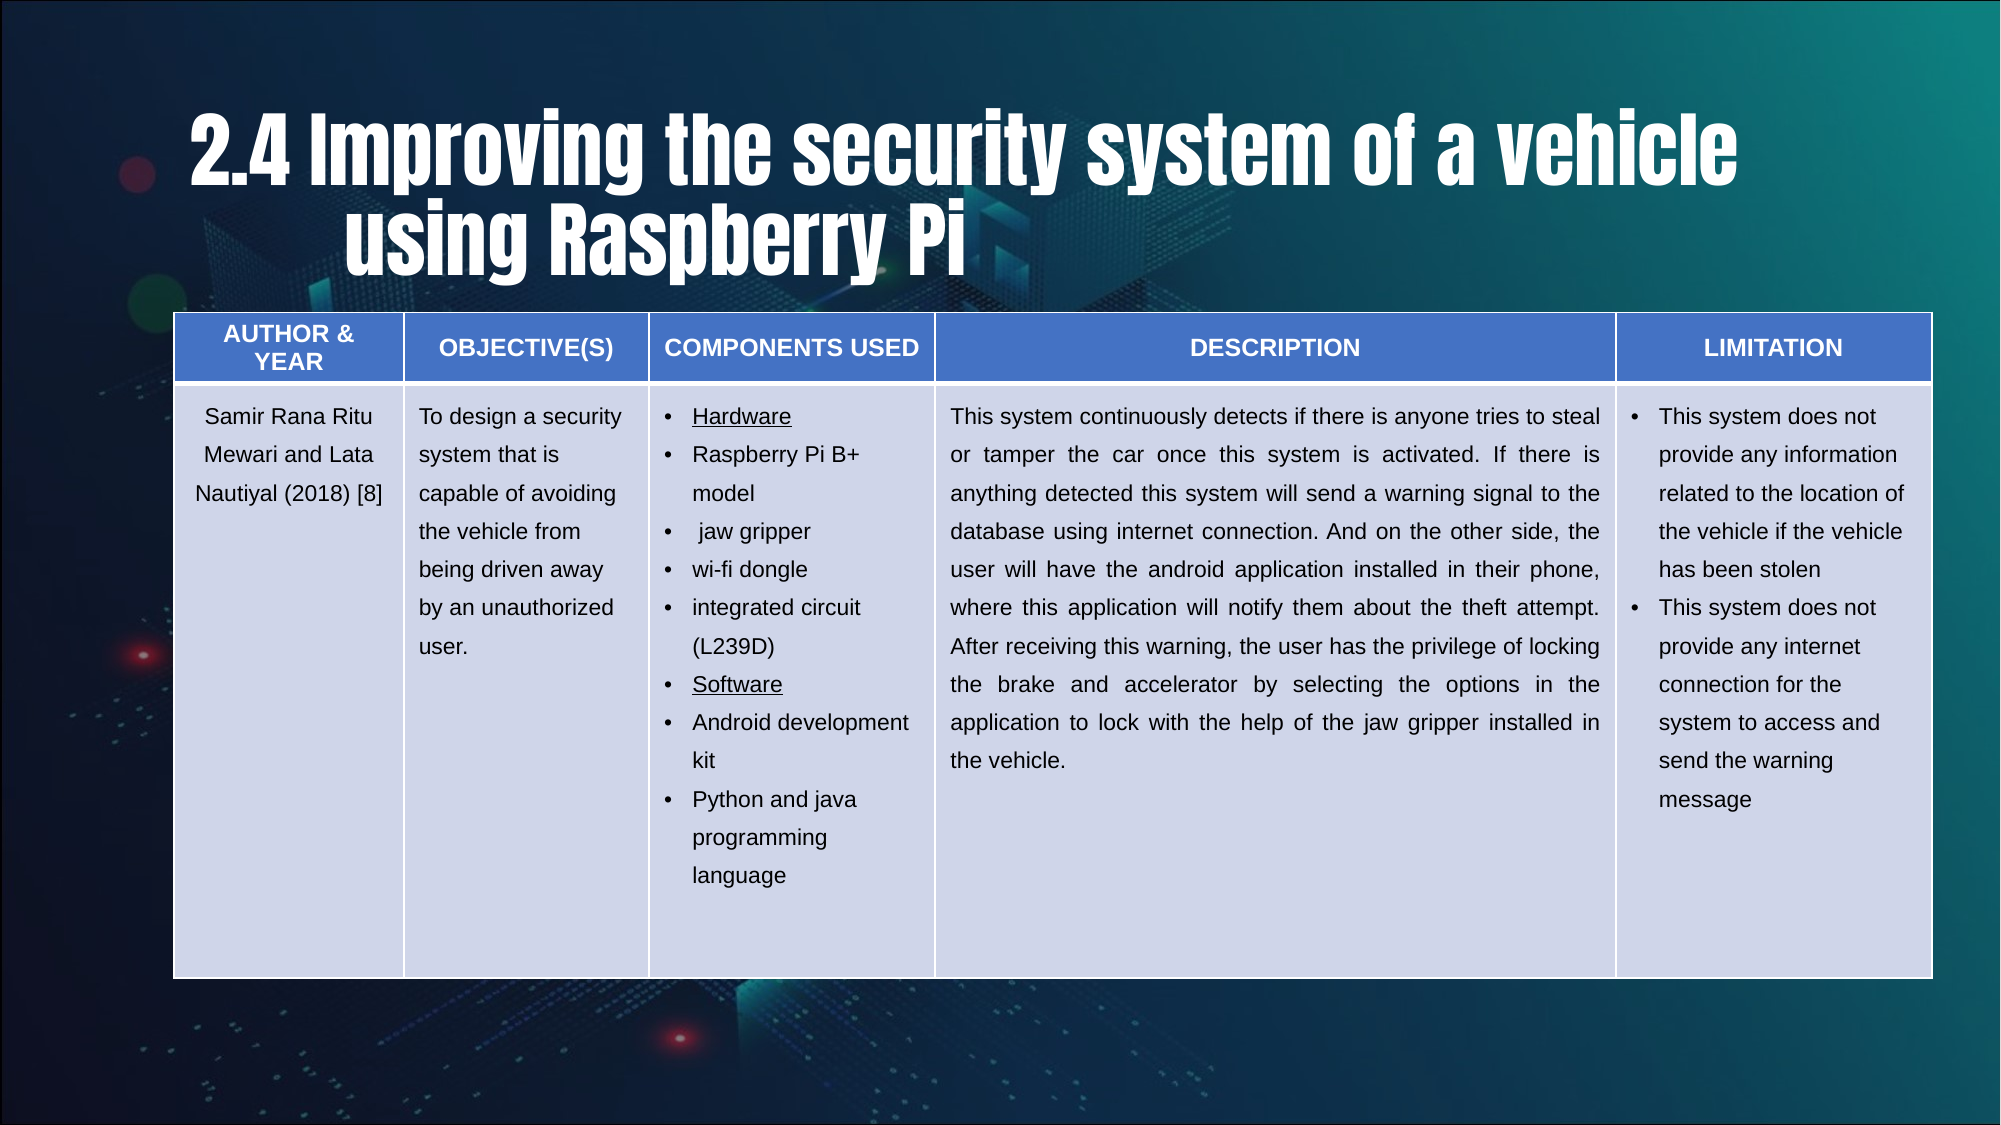

# 2.4 Improving the security system of a vehicle using Raspberry Pi
| AUTHOR & YEAR | OBJECTIVE(S) | COMPONENTS USED | DESCRIPTION | LIMITATION |
| --- | --- | --- | --- | --- |
| Samir Rana Ritu Mewari and Lata Nautiyal (2018) [8] | To design a security system that is capable of avoiding the vehicle from being driven away by an unauthorized user. | Hardware Raspberry Pi B+ model jaw gripper wi-fi dongle integrated circuit (L239D) Software Android development kit Python and java programming language | This system continuously detects if there is anyone tries to steal or tamper the car once this system is activated. If there is anything detected this system will send a warning signal to the database using internet connection. And on the other side, the user will have the android application installed in their phone, where this application will notify them about the theft attempt. After receiving this warning, the user has the privilege of locking the brake and accelerator by selecting the options in the application to lock with the help of the jaw gripper installed in the vehicle. | This system does not provide any information related to the location of the vehicle if the vehicle has been stolen This system does not provide any internet connection for the system to access and send the warning message |